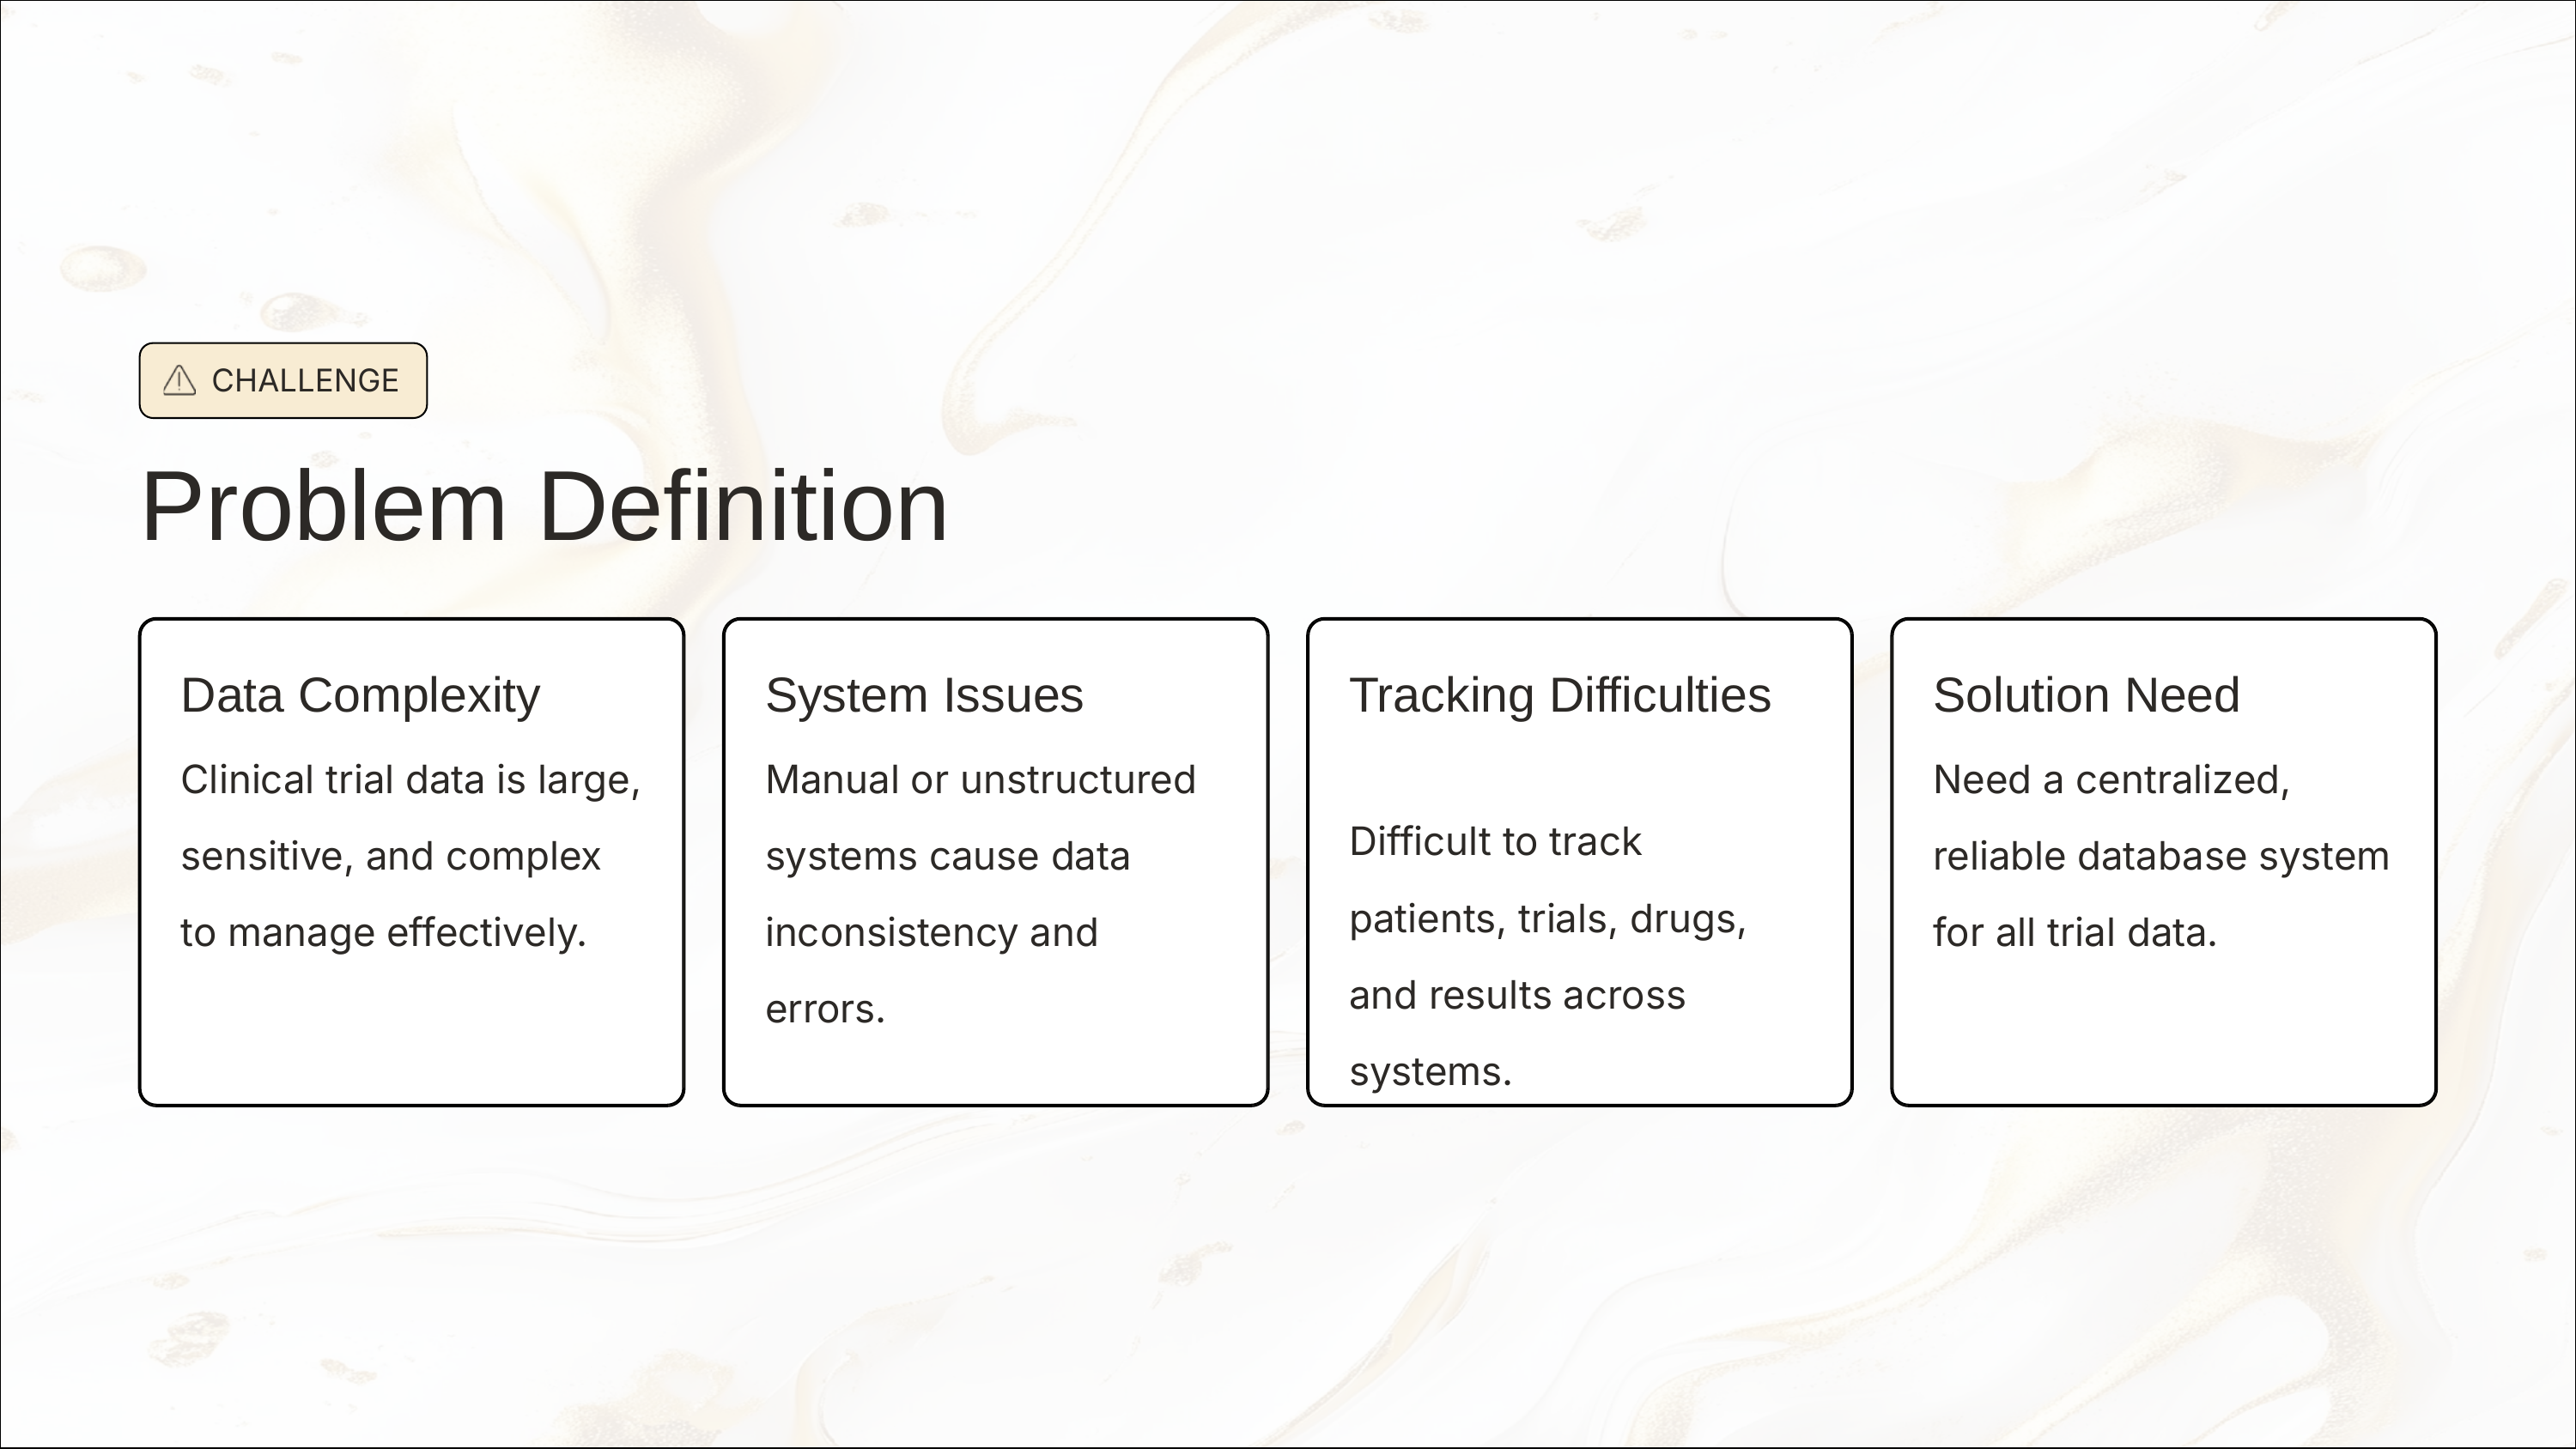

CHALLENGE

Problem Definition

Data Complexity
System Issues
Tracking Difficulties
Solution Need
Clinical trial data is large, sensitive, and complex to manage effectively.
Manual or unstructured systems cause data inconsistency and errors.
Need a centralized, reliable database system for all trial data.
Difficult to track patients, trials, drugs, and results across systems.